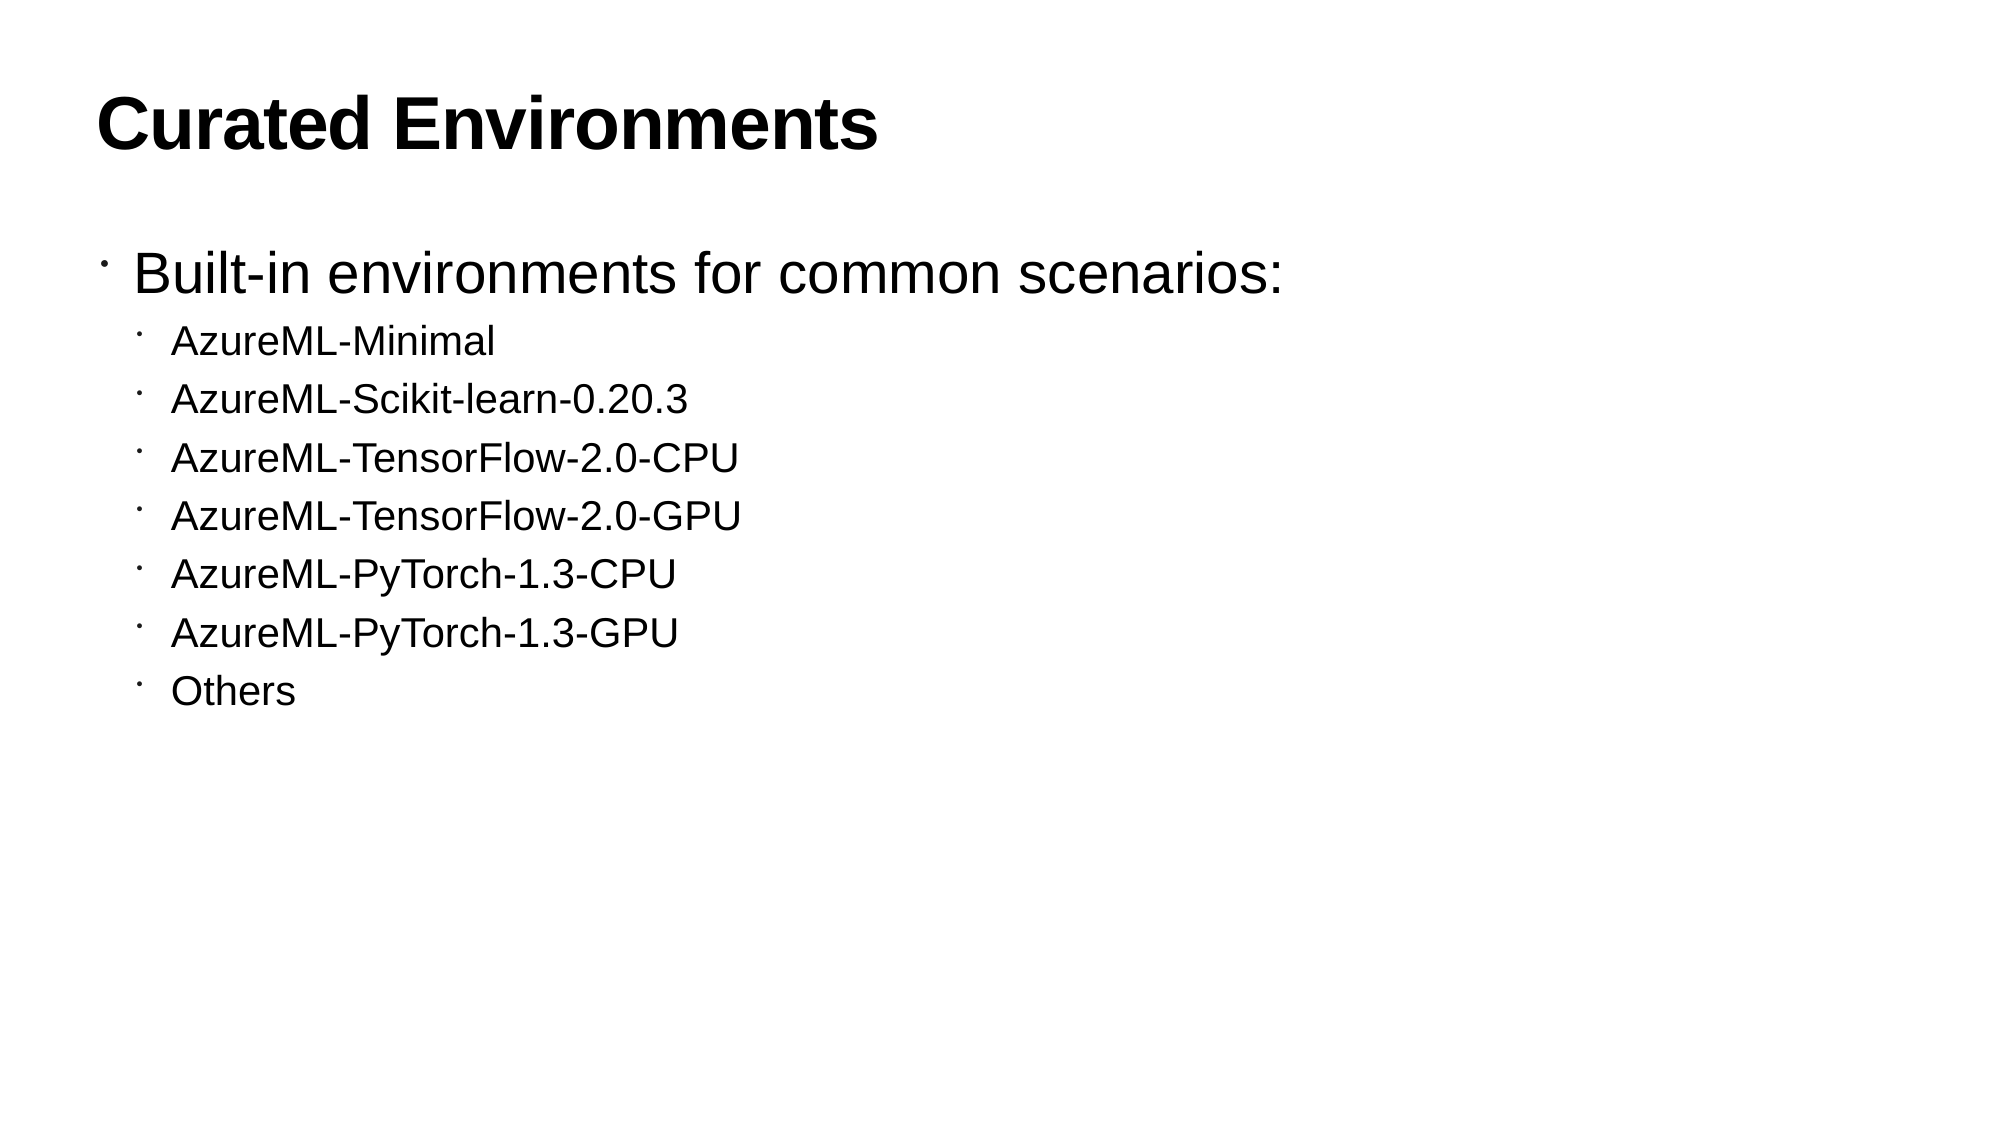

# Curated Environments
Built-in environments for common scenarios:
AzureML-Minimal
AzureML-Scikit-learn-0.20.3
AzureML-TensorFlow-2.0-CPU
AzureML-TensorFlow-2.0-GPU
AzureML-PyTorch-1.3-CPU
AzureML-PyTorch-1.3-GPU
Others